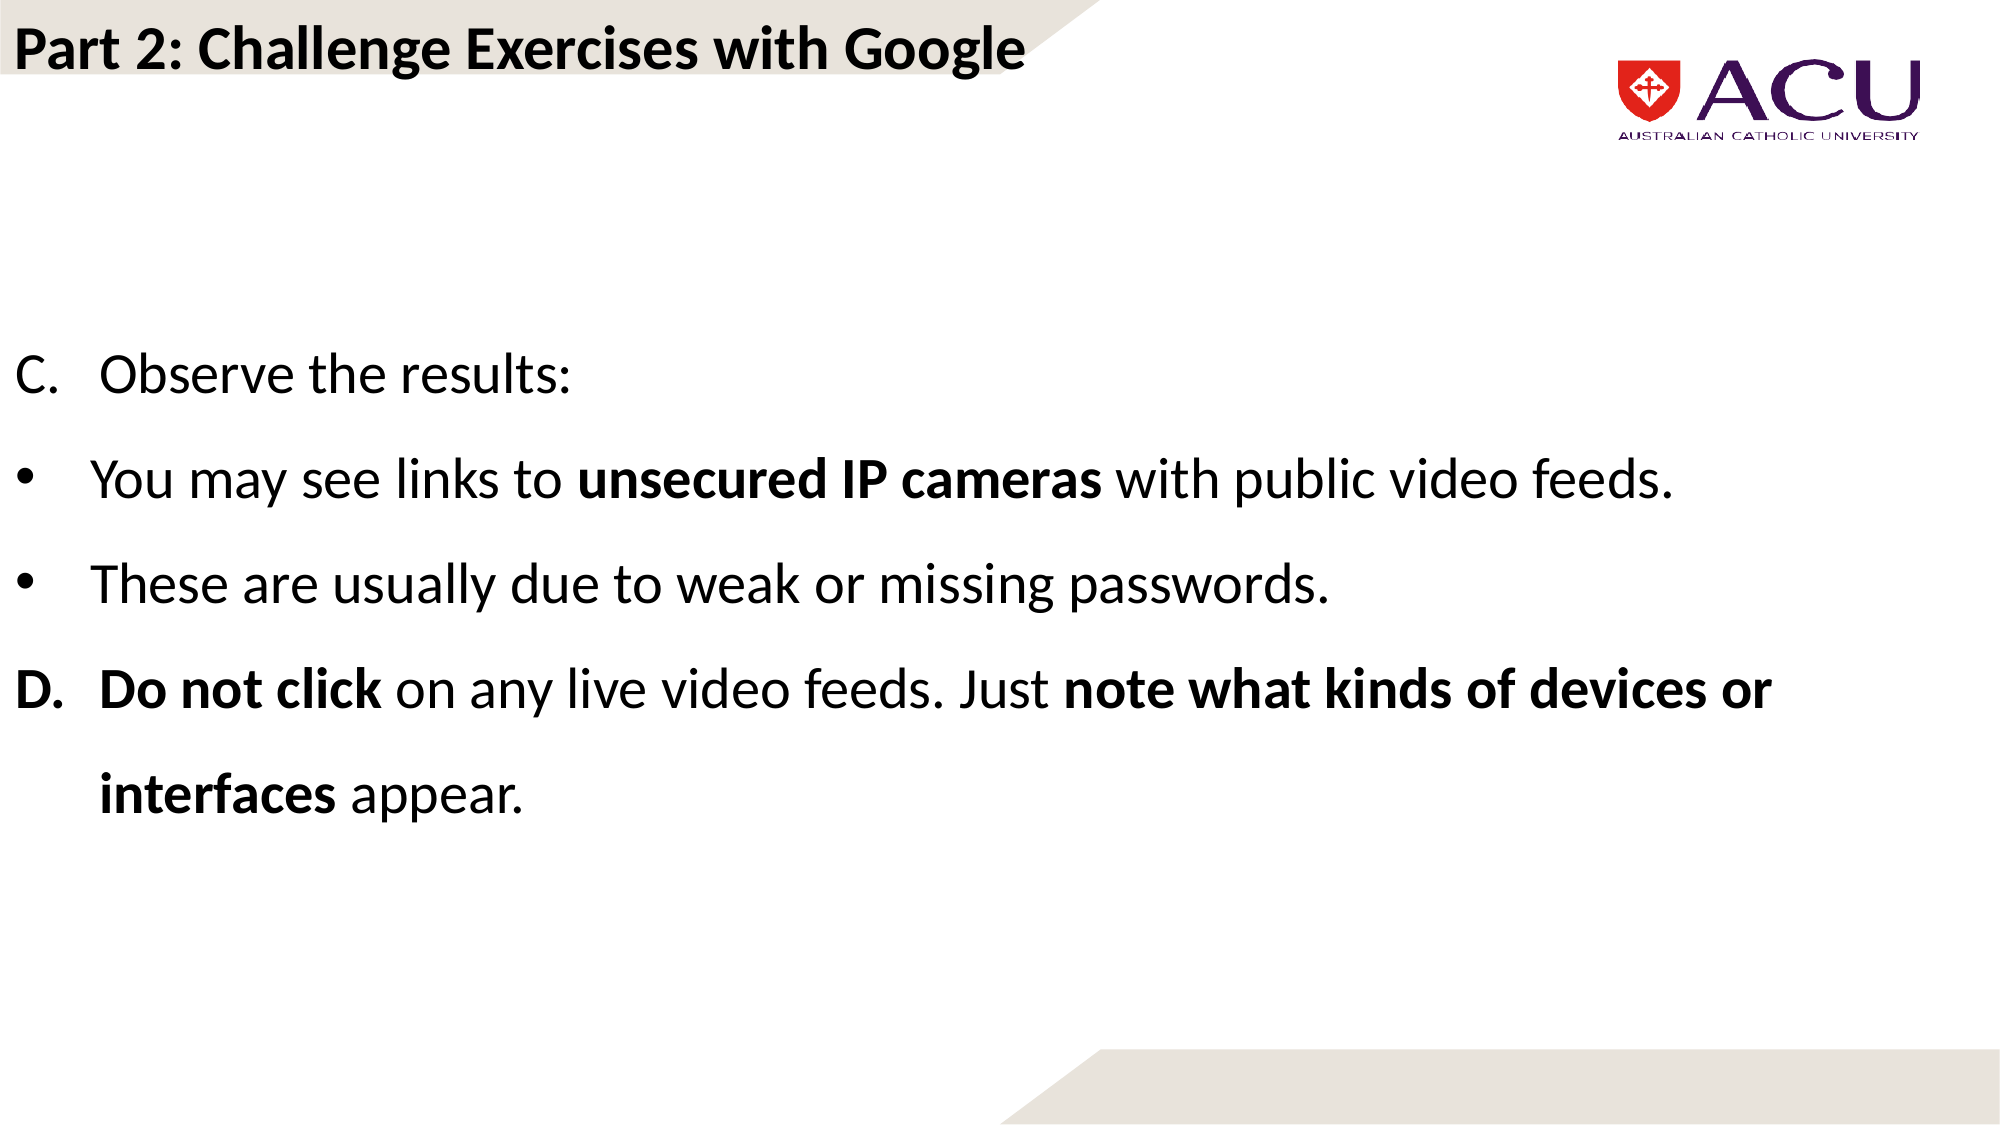

Part 2: Challenge Exercises with Google
Observe the results:
You may see links to unsecured IP cameras with public video feeds.
These are usually due to weak or missing passwords.
Do not click on any live video feeds. Just note what kinds of devices or interfaces appear.